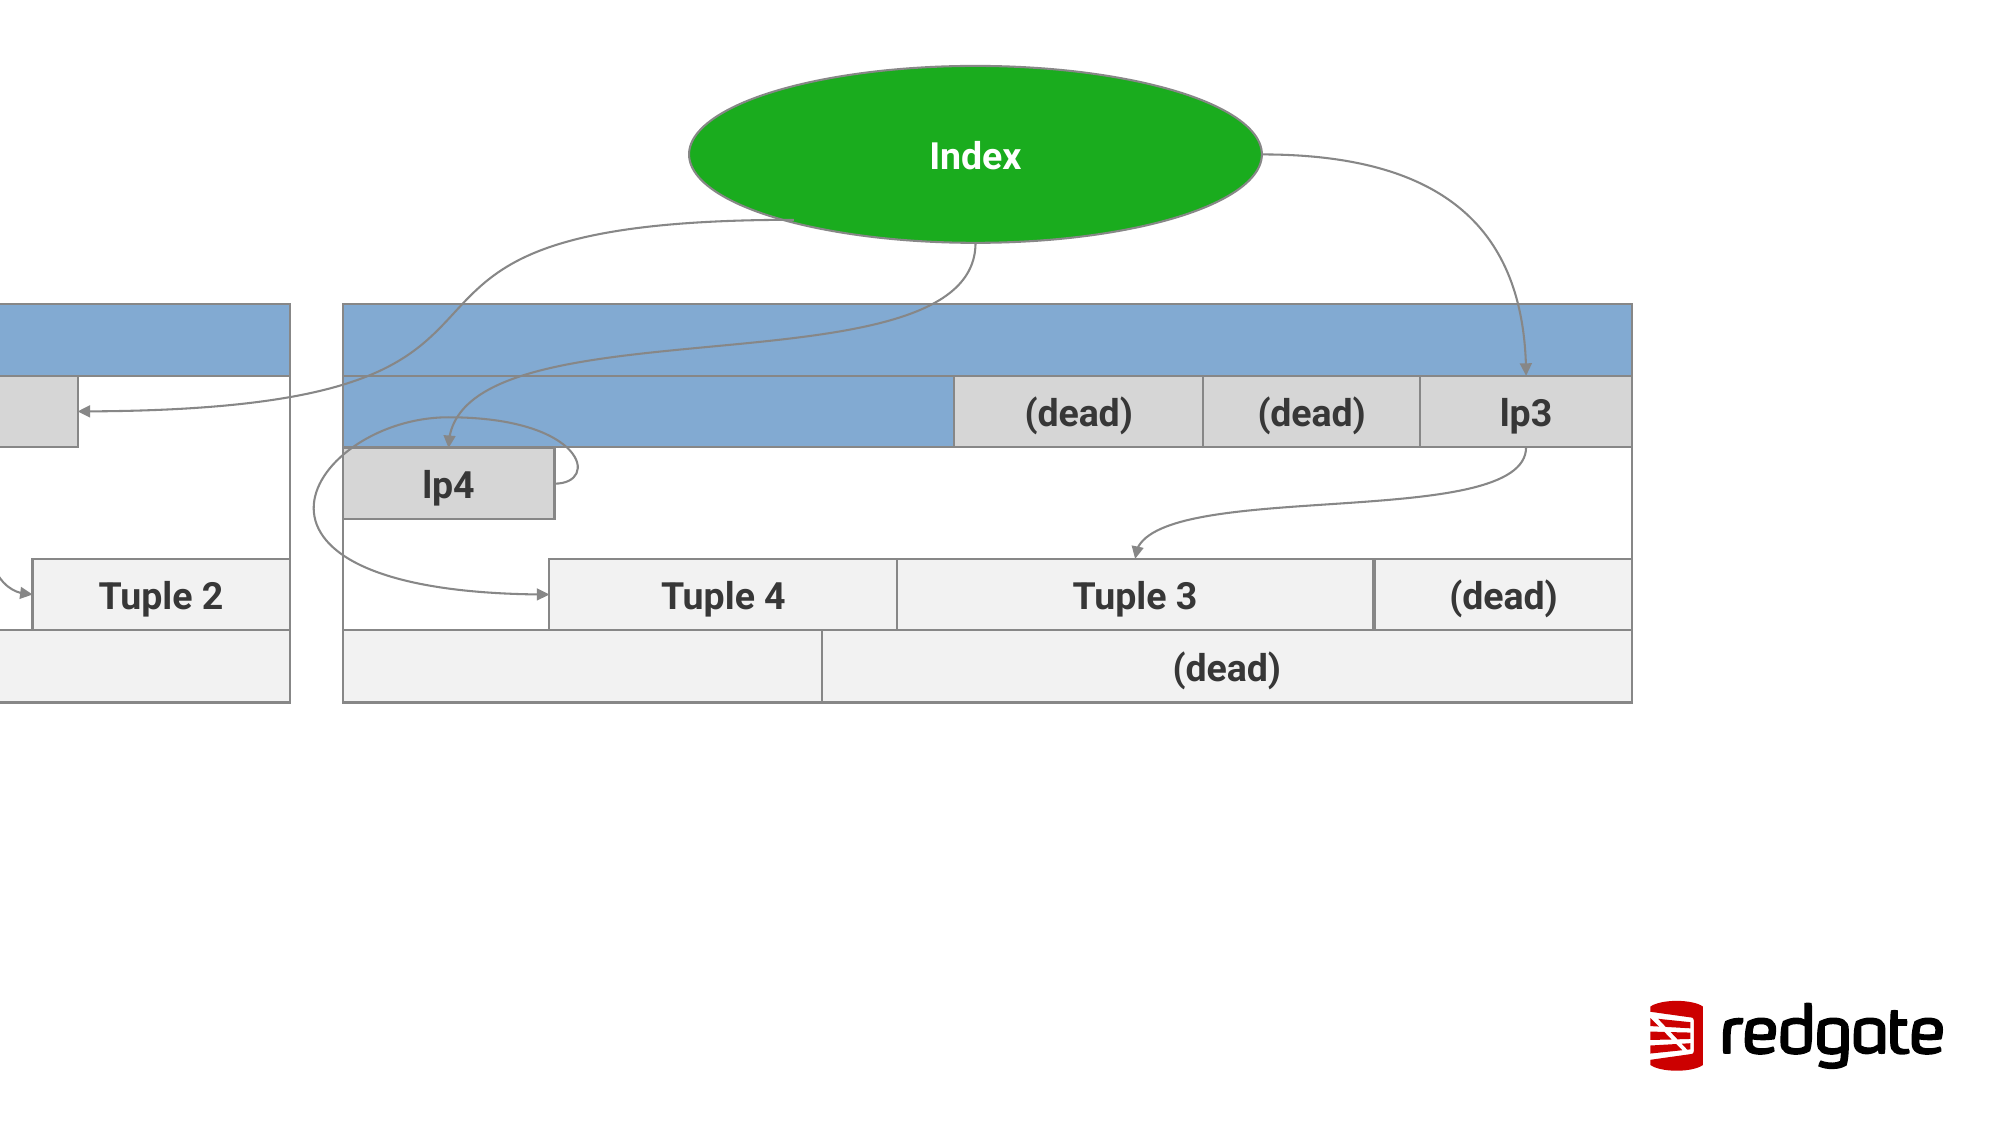

Index

lp1
lp2

Tuple 2

Tuple 1

(dead)
(dead)
lp3

lp4
Tuple 4
Tuple 3
(dead)

(dead)